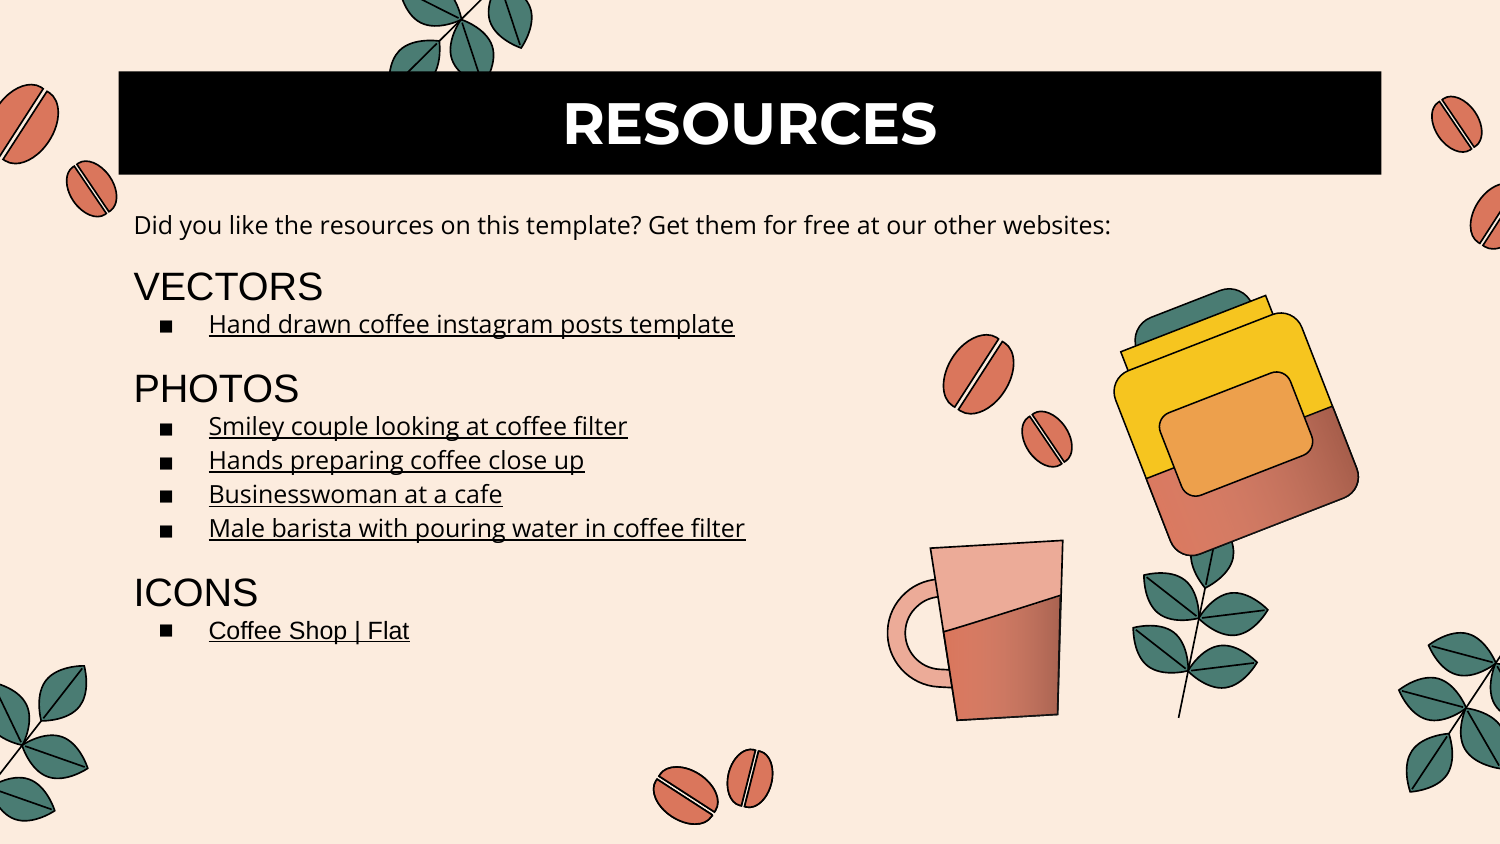

# RESOURCES
Did you like the resources on this template? Get them for free at our other websites:
VECTORS
Hand drawn coffee instagram posts template
PHOTOS
Smiley couple looking at coffee filter
Hands preparing coffee close up
Businesswoman at a cafe
Male barista with pouring water in coffee filter
ICONS
Coffee Shop | Flat